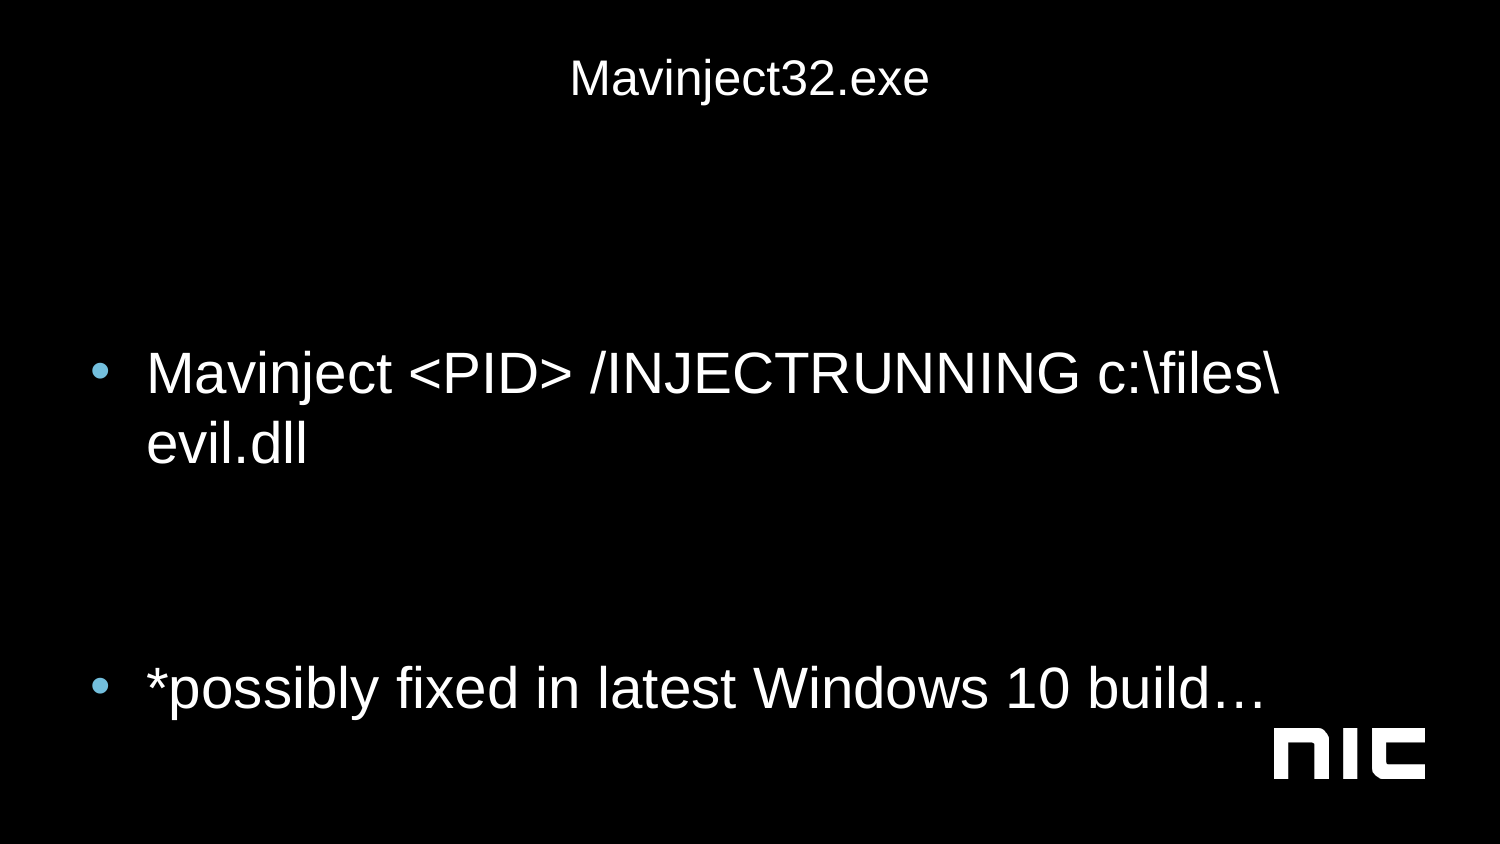

# Mavinject32.exe
Mavinject <PID> /INJECTRUNNING c:\files\evil.dll

*possibly fixed in latest Windows 10 build…